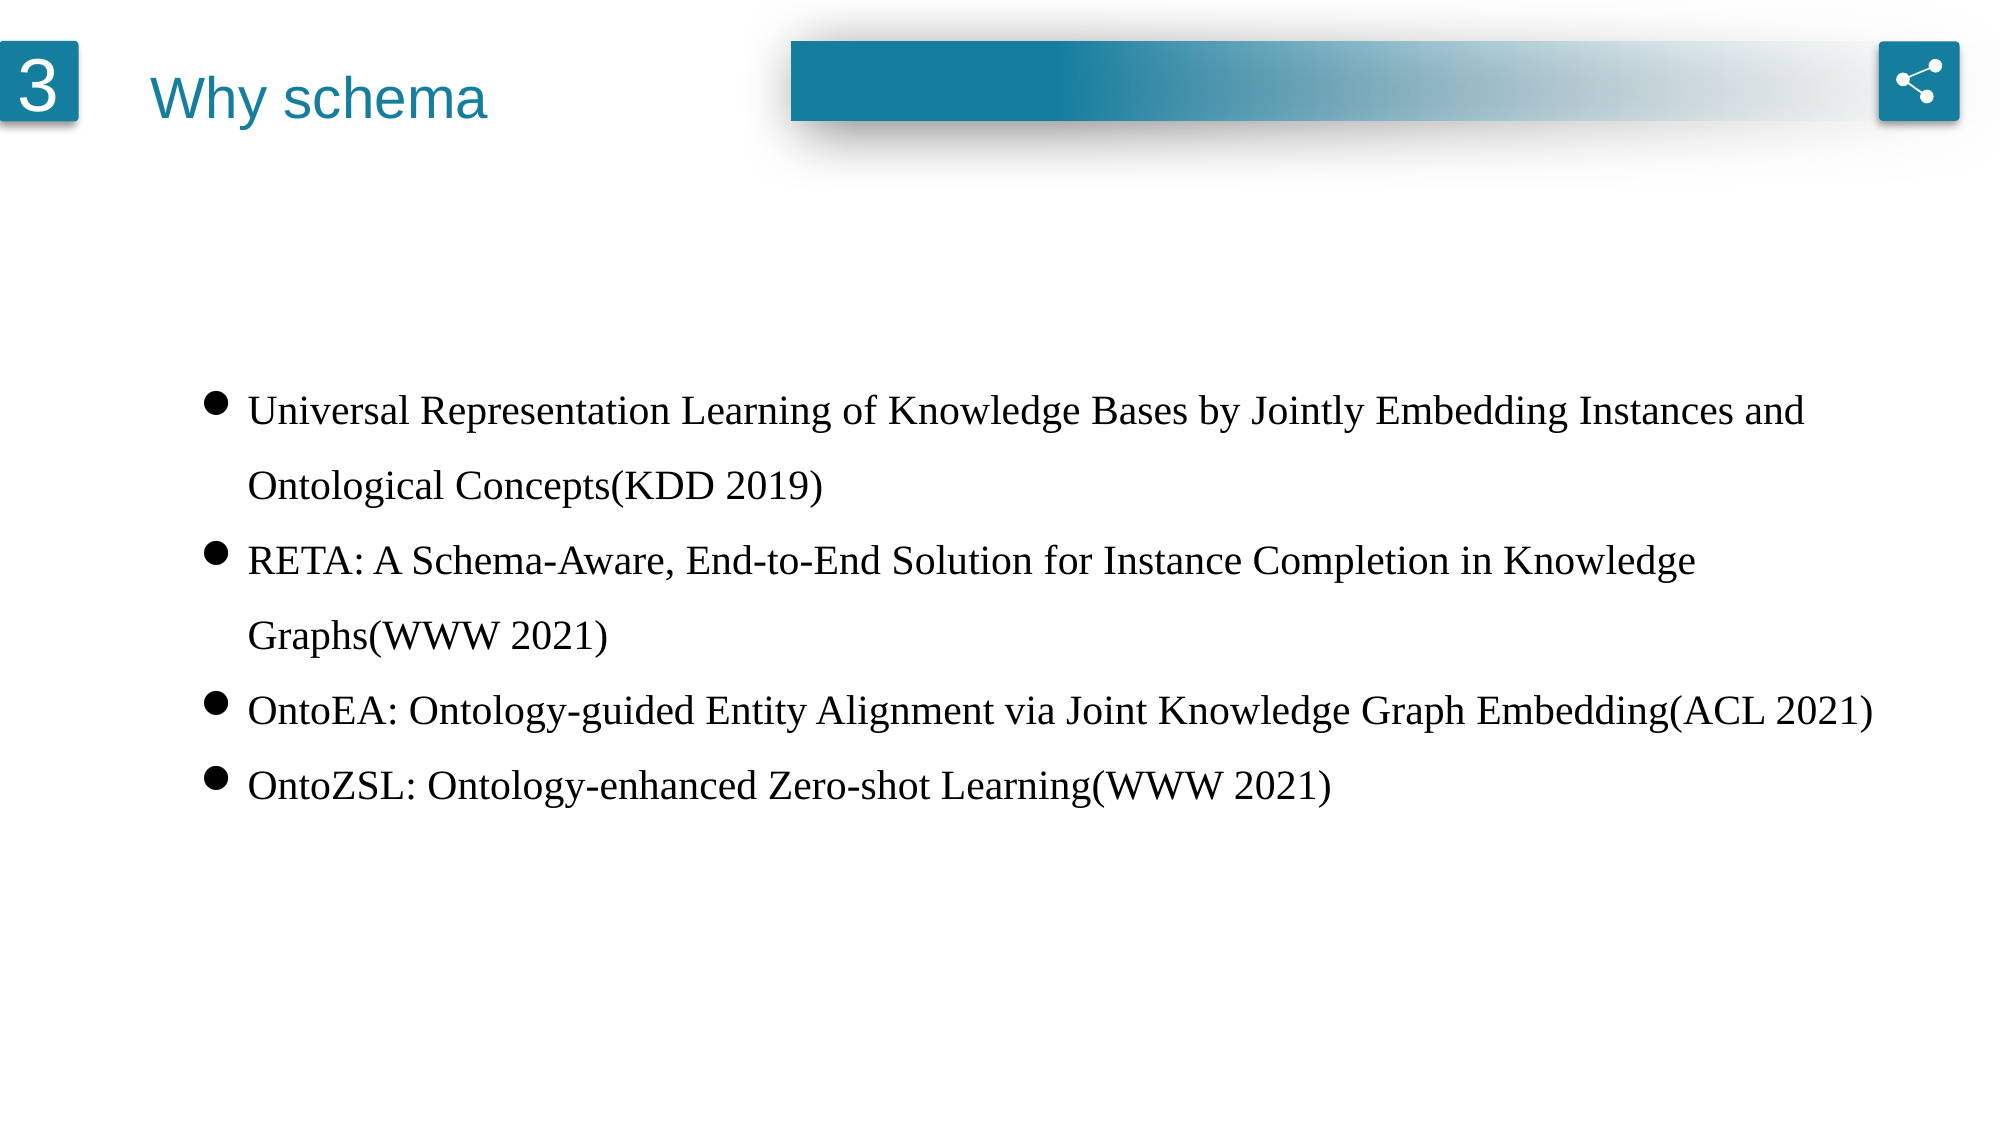

Why schema
3

Universal Representation Learning of Knowledge Bases by Jointly Embedding Instances and Ontological Concepts(KDD 2019)
RETA: A Schema-Aware, End-to-End Solution for Instance Completion in Knowledge Graphs(WWW 2021)
OntoEA: Ontology-guided Entity Alignment via Joint Knowledge Graph Embedding(ACL 2021)
OntoZSL: Ontology-enhanced Zero-shot Learning(WWW 2021)